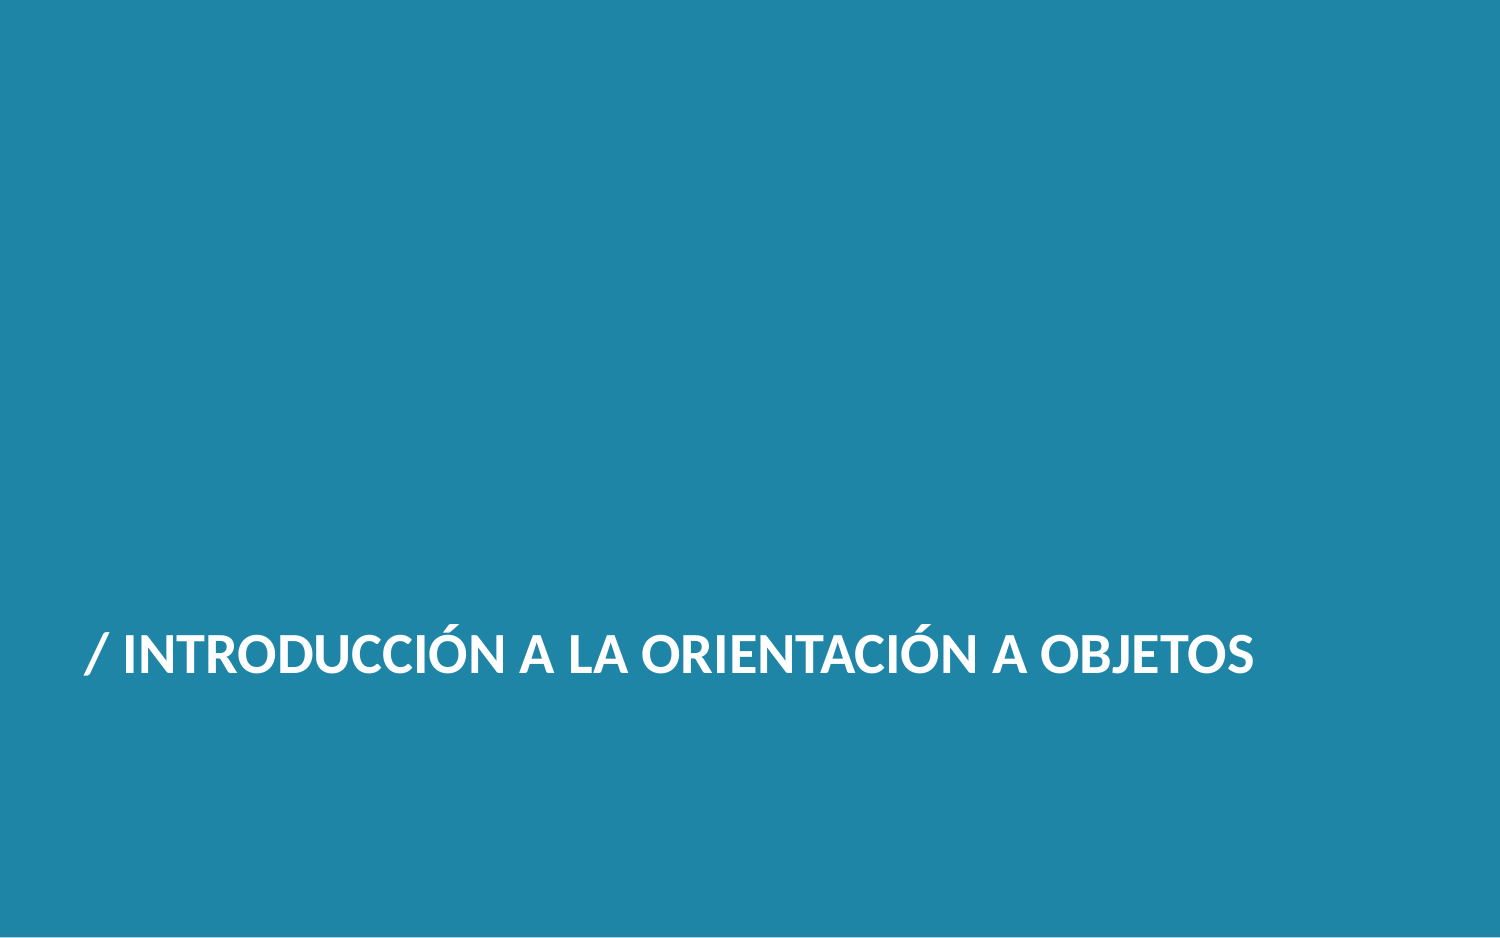

/ INTRODUCCIÓN A LA ORIENTACIÓN A OBJETOS